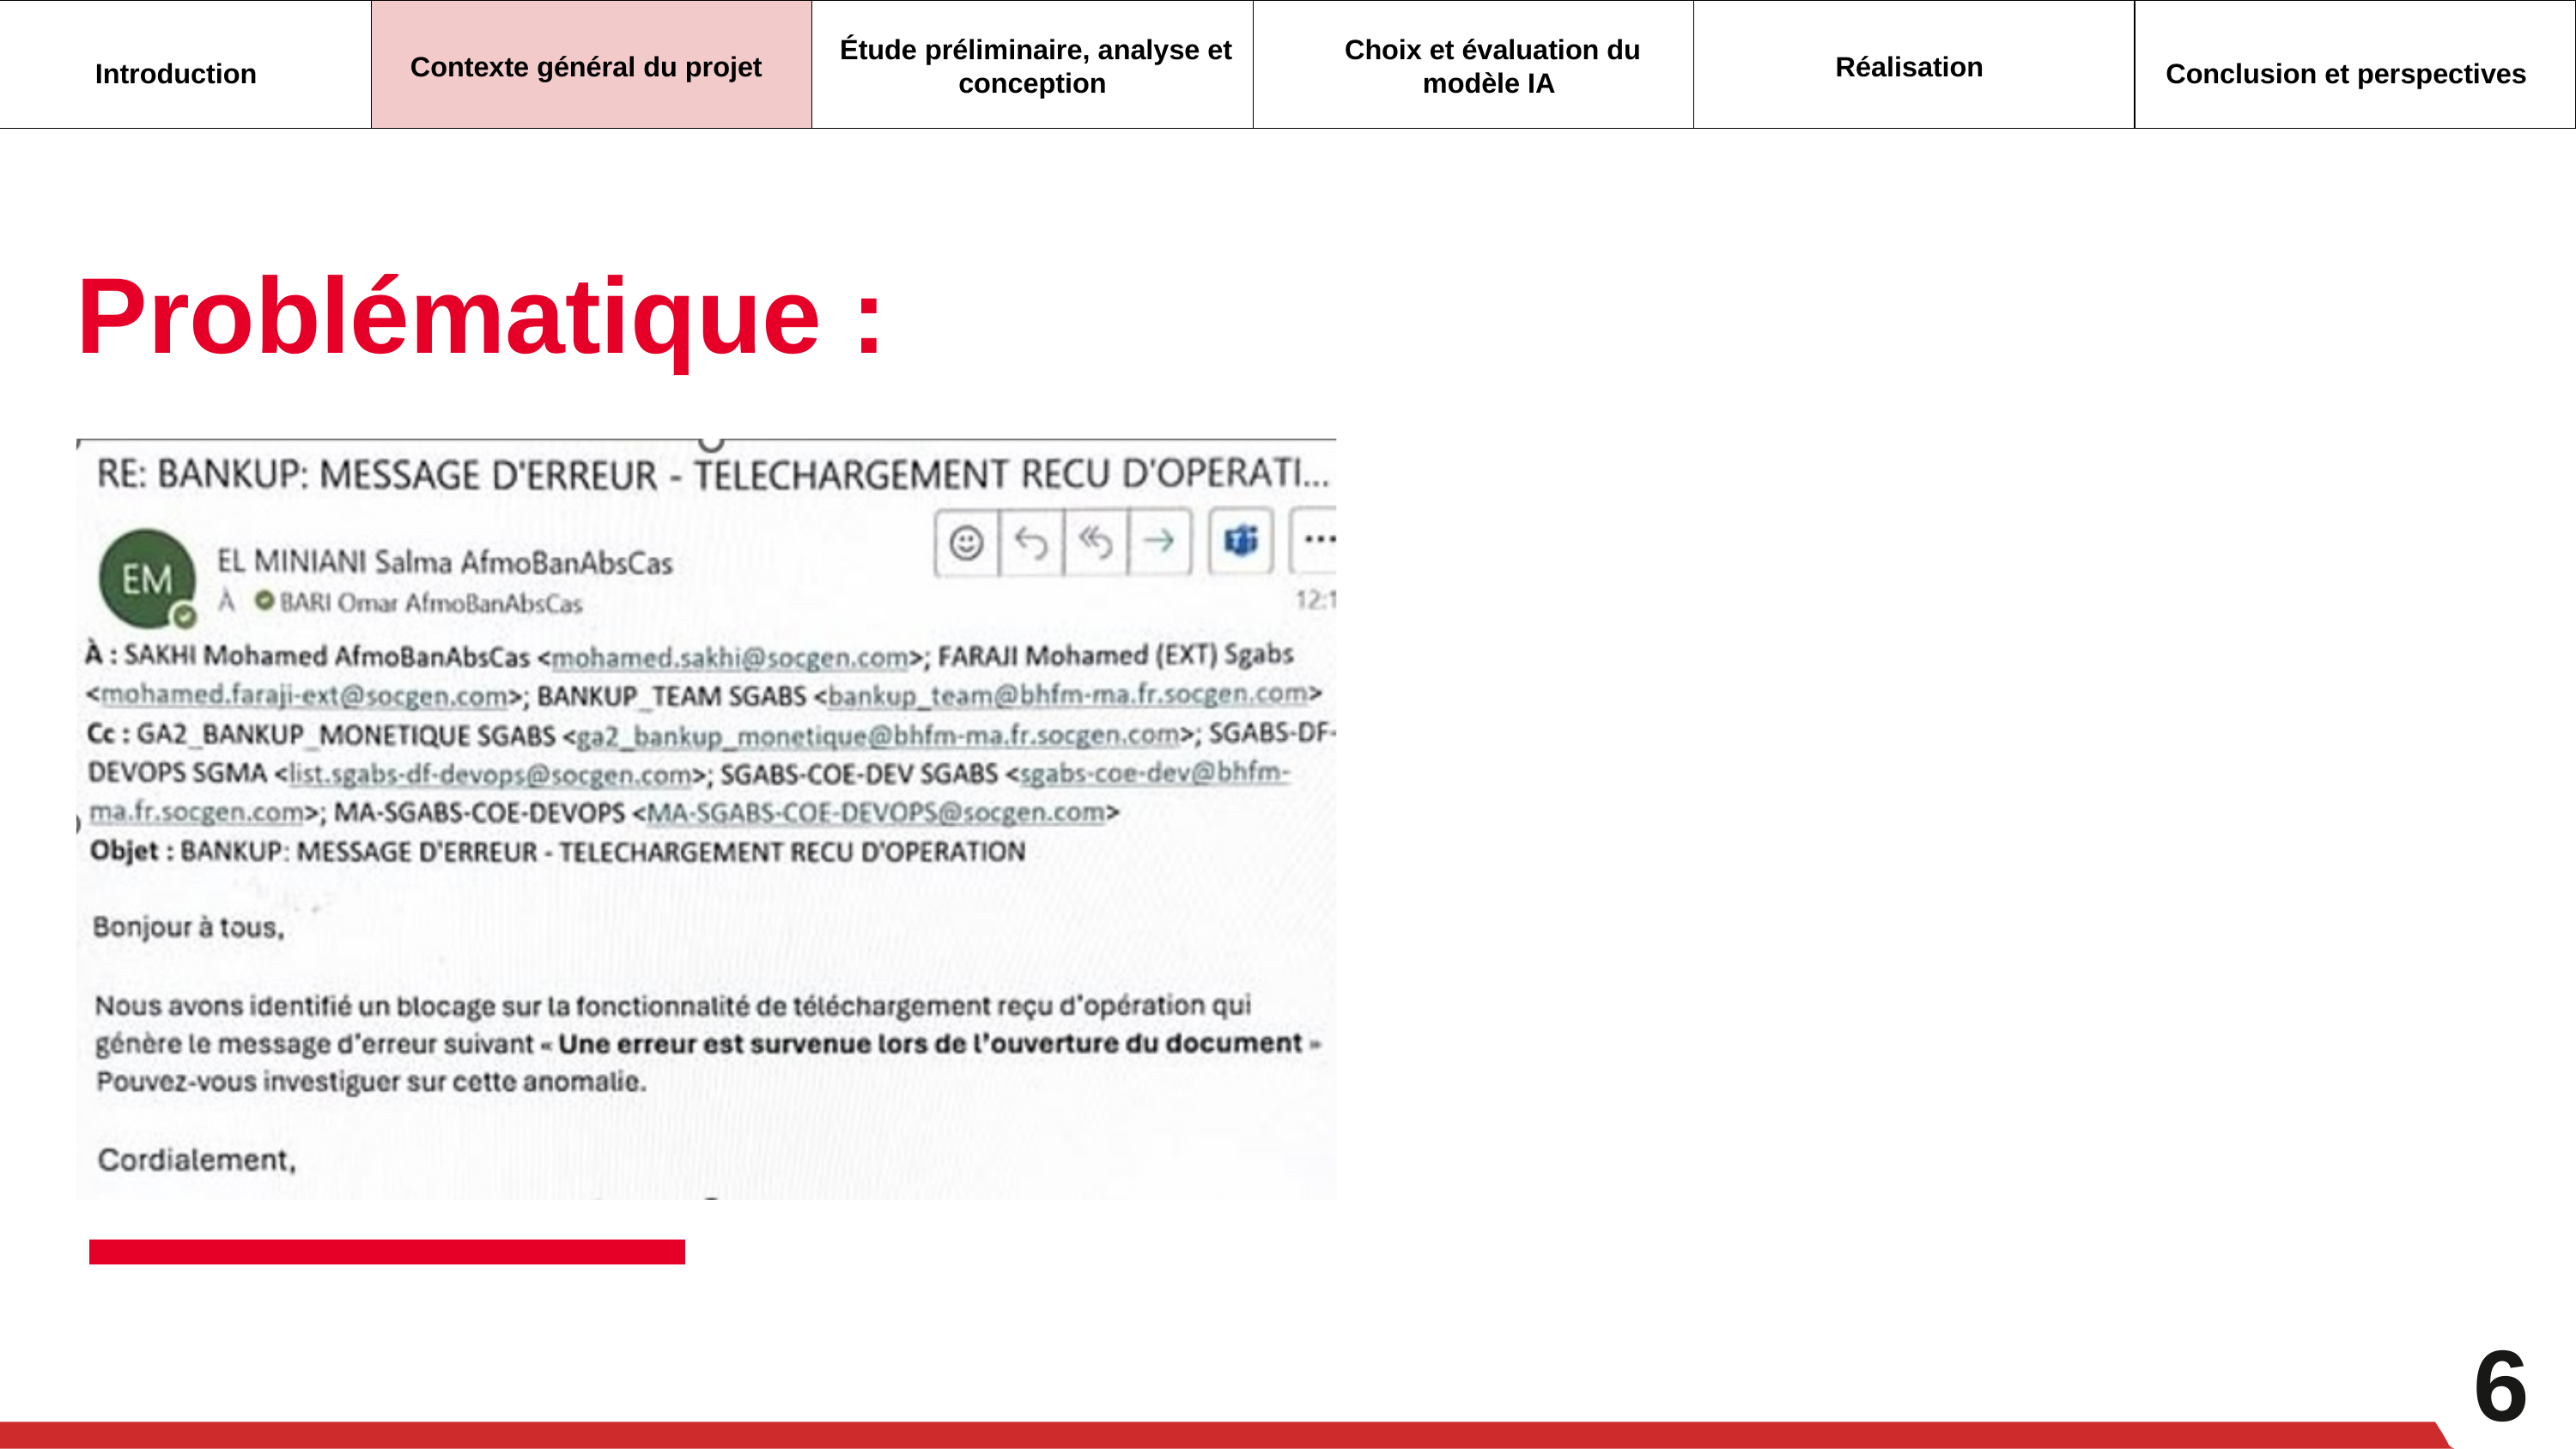

Étude préliminaire, analyse et
conception
 Choix et évaluation du modèle IA
Contexte général du projet
Réalisation
Introduction
Conclusion et perspectives
Problématique :

6